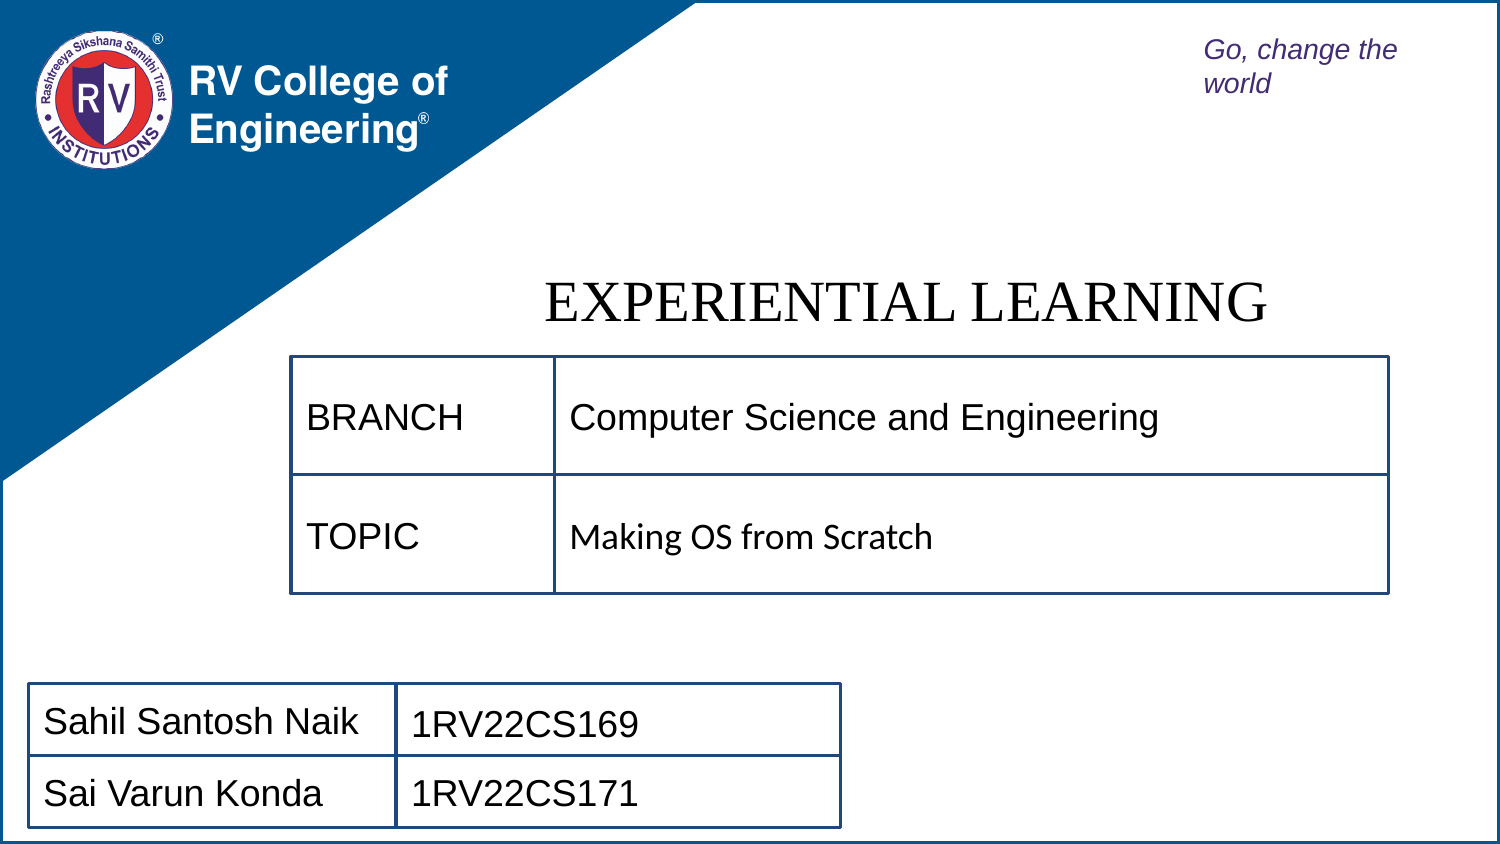

EXPERIENTIAL LEARNING
BRANCH
Computer Science and Engineering
TOPIC
Making OS from Scratch
Sahil Santosh Naik
1RV22CS169
Sai Varun Konda
1RV22CS171